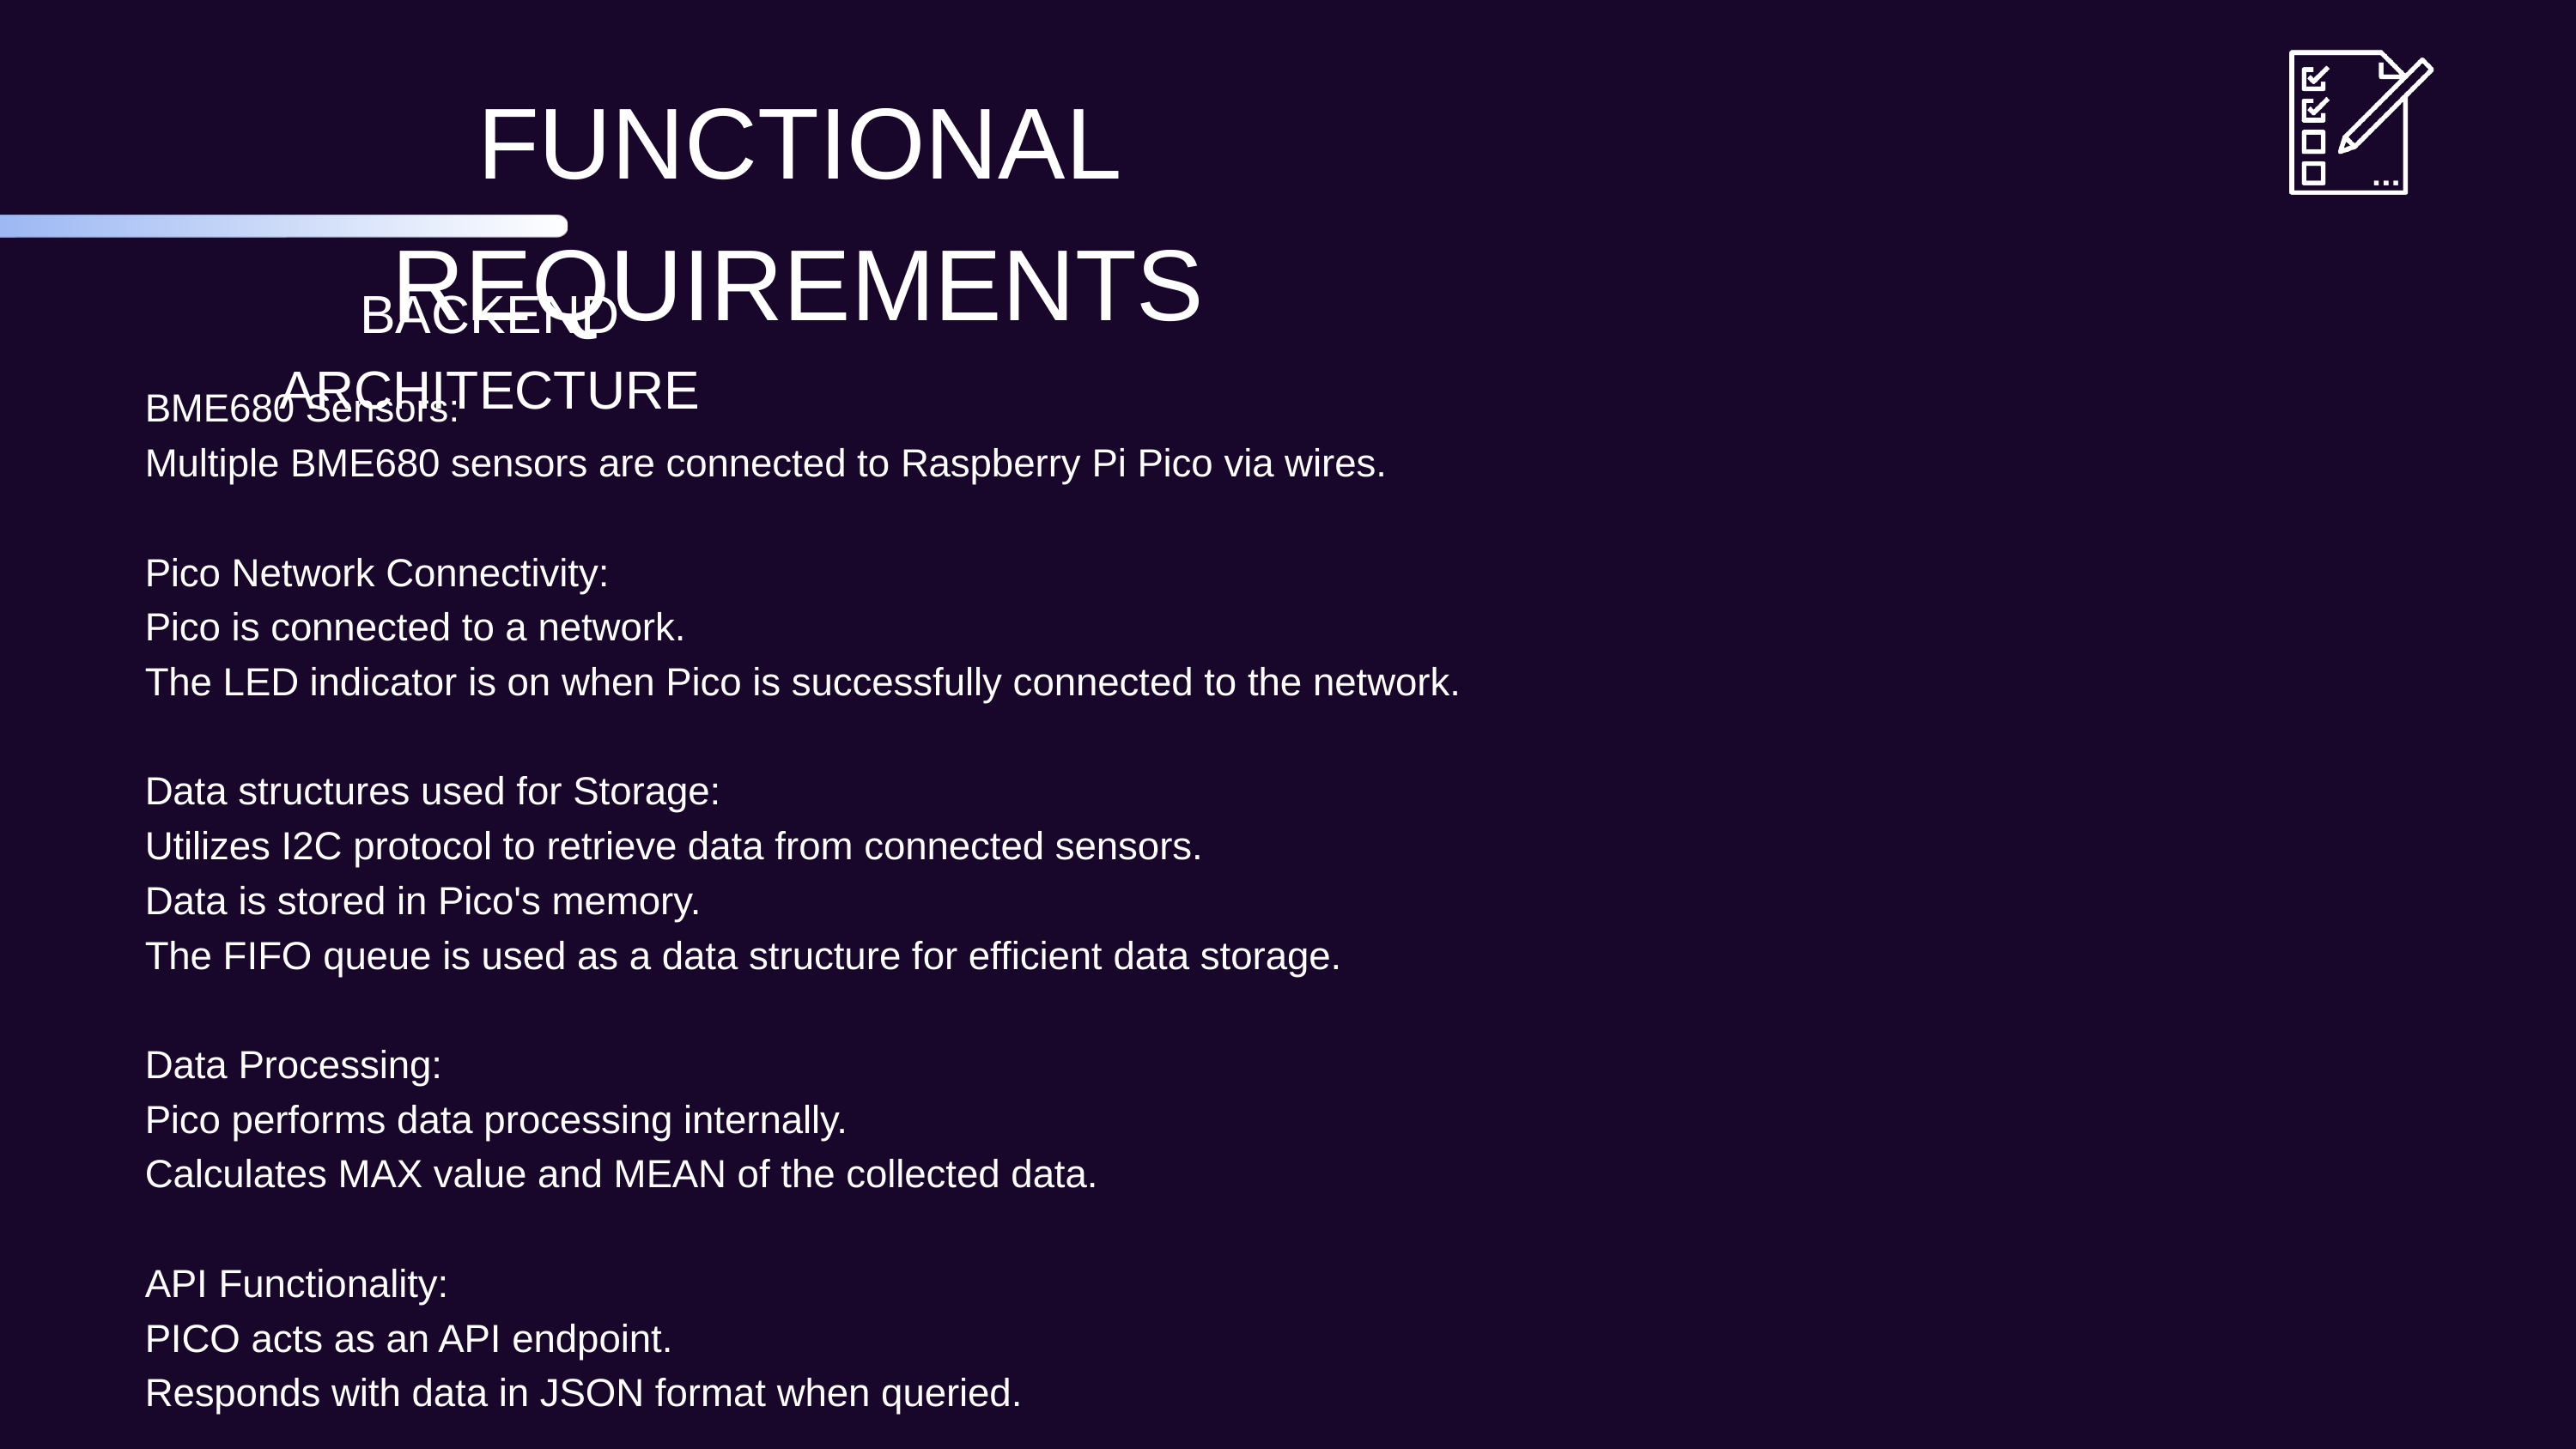

FUNCTIONAL REQUIREMENTS

BACKEND ARCHITECTURE
BME680 Sensors:
Multiple BME680 sensors are connected to Raspberry Pi Pico via wires.

Pico Network Connectivity:
Pico is connected to a network.
The LED indicator is on when Pico is successfully connected to the network.

Data structures used for Storage:
Utilizes I2C protocol to retrieve data from connected sensors.
Data is stored in Pico's memory.
The FIFO queue is used as a data structure for efficient data storage.

Data Processing:
Pico performs data processing internally.
Calculates MAX value and MEAN of the collected data.

API Functionality:
PICO acts as an API endpoint.
Responds with data in JSON format when queried.